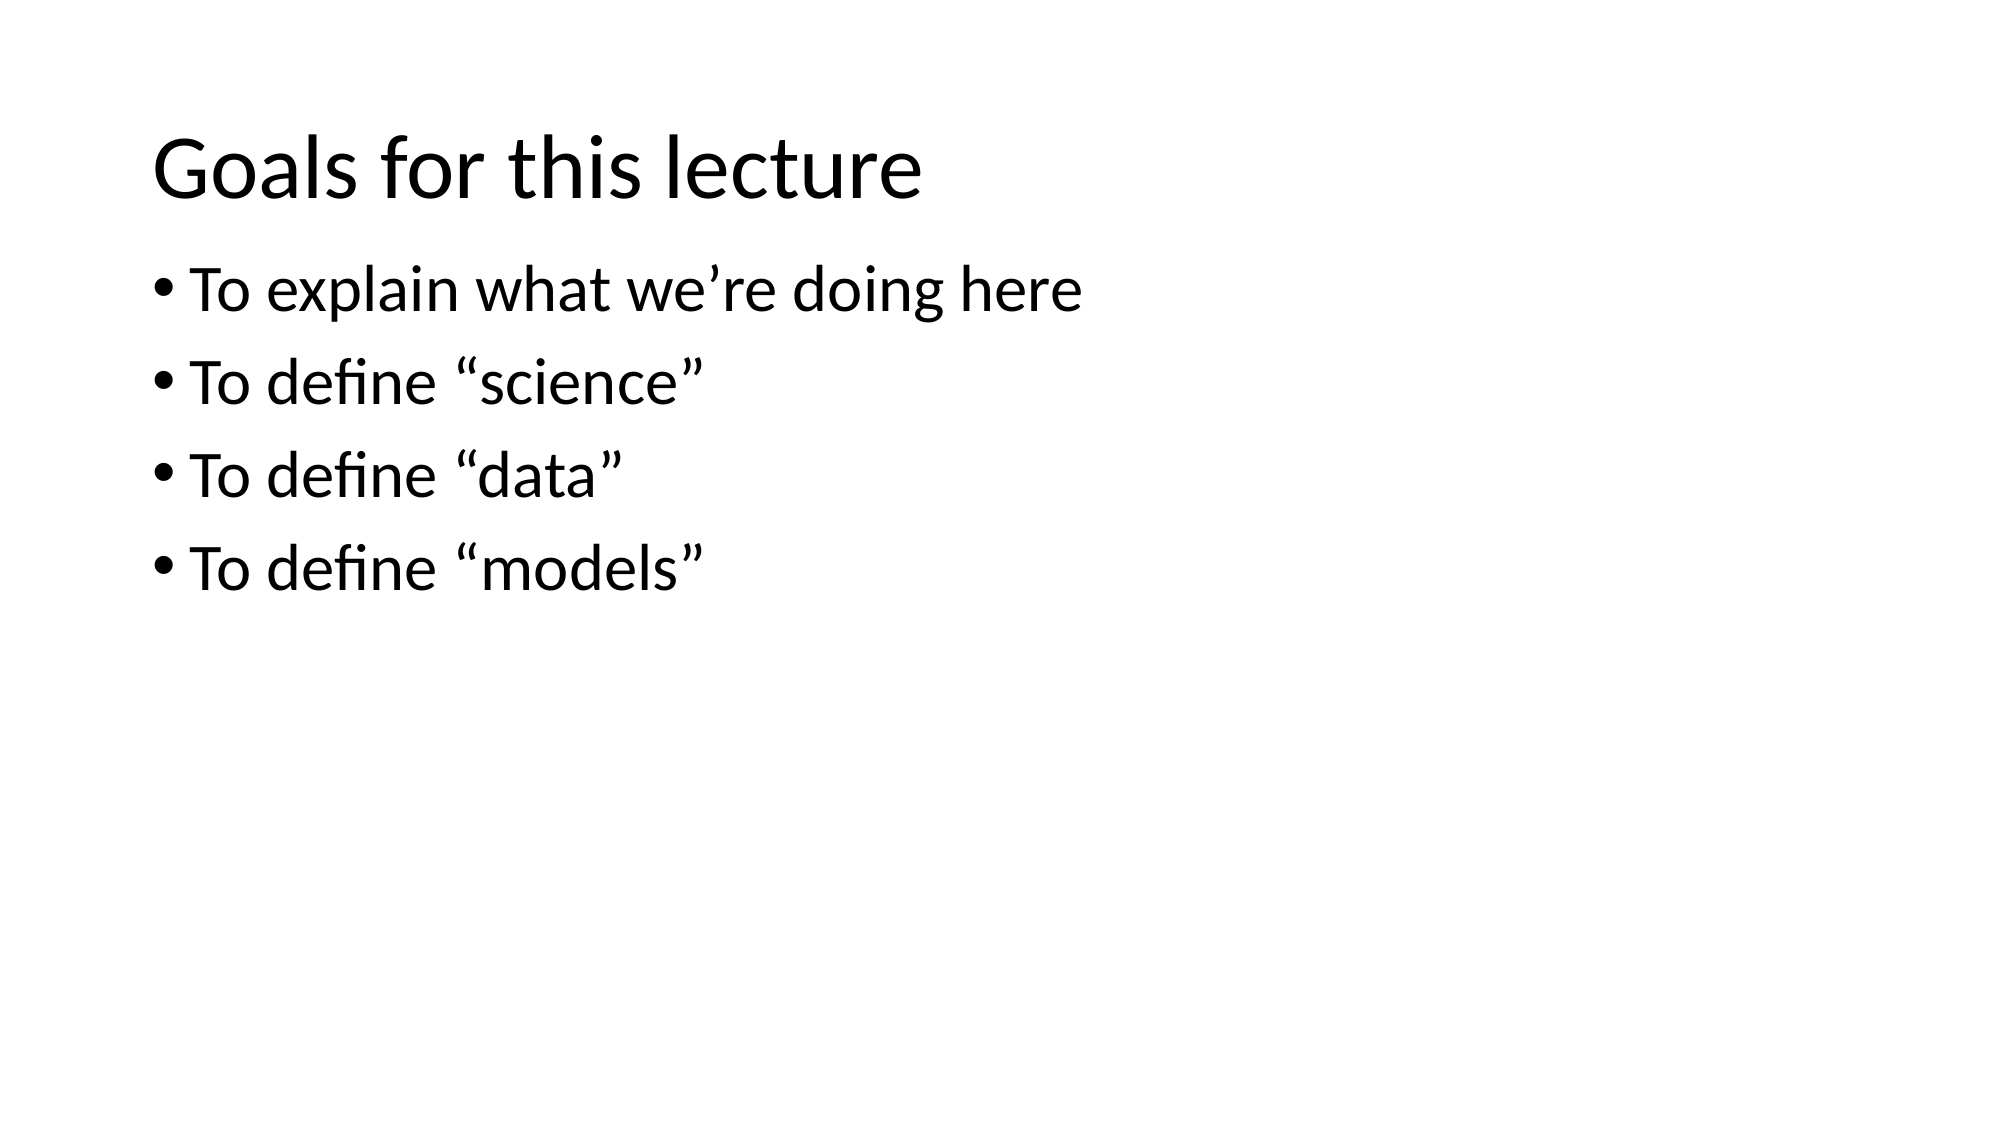

# Goals for this lecture
To explain what we’re doing here
To define “science”
To define “data”
To define “models”